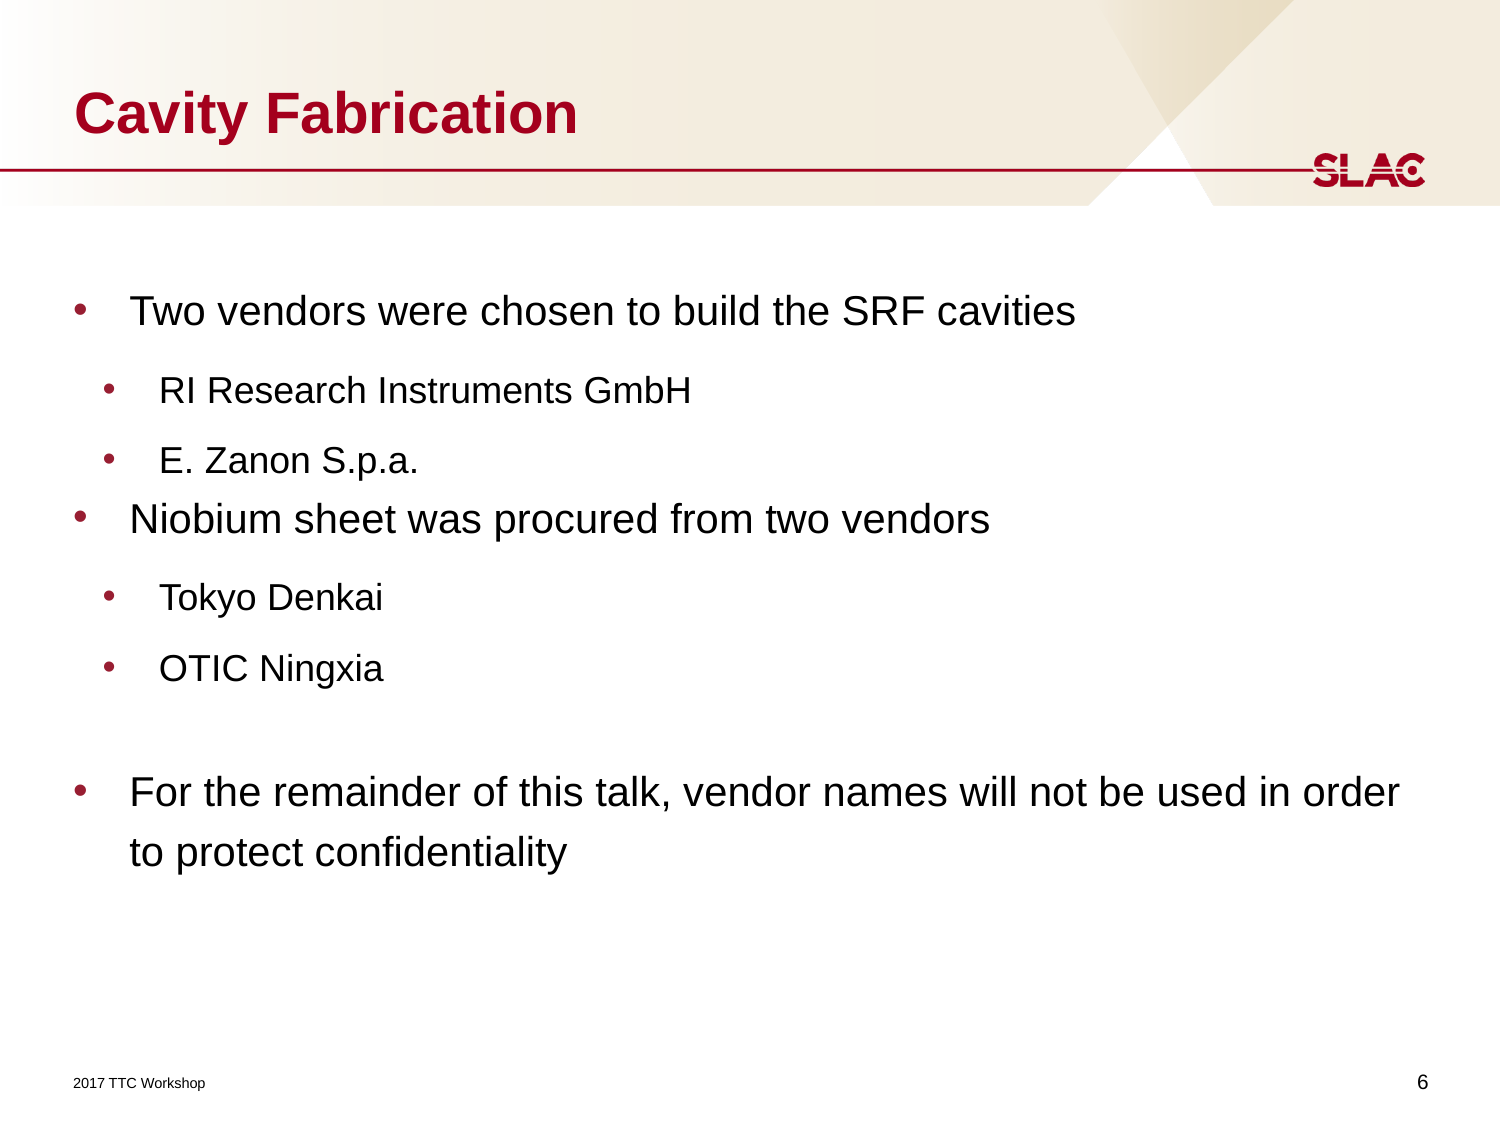

# Cavity Fabrication
Two vendors were chosen to build the SRF cavities
RI Research Instruments GmbH
E. Zanon S.p.a.
Niobium sheet was procured from two vendors
Tokyo Denkai
OTIC Ningxia

For the remainder of this talk, vendor names will not be used in order to protect confidentiality

6
2017 TTC Workshop